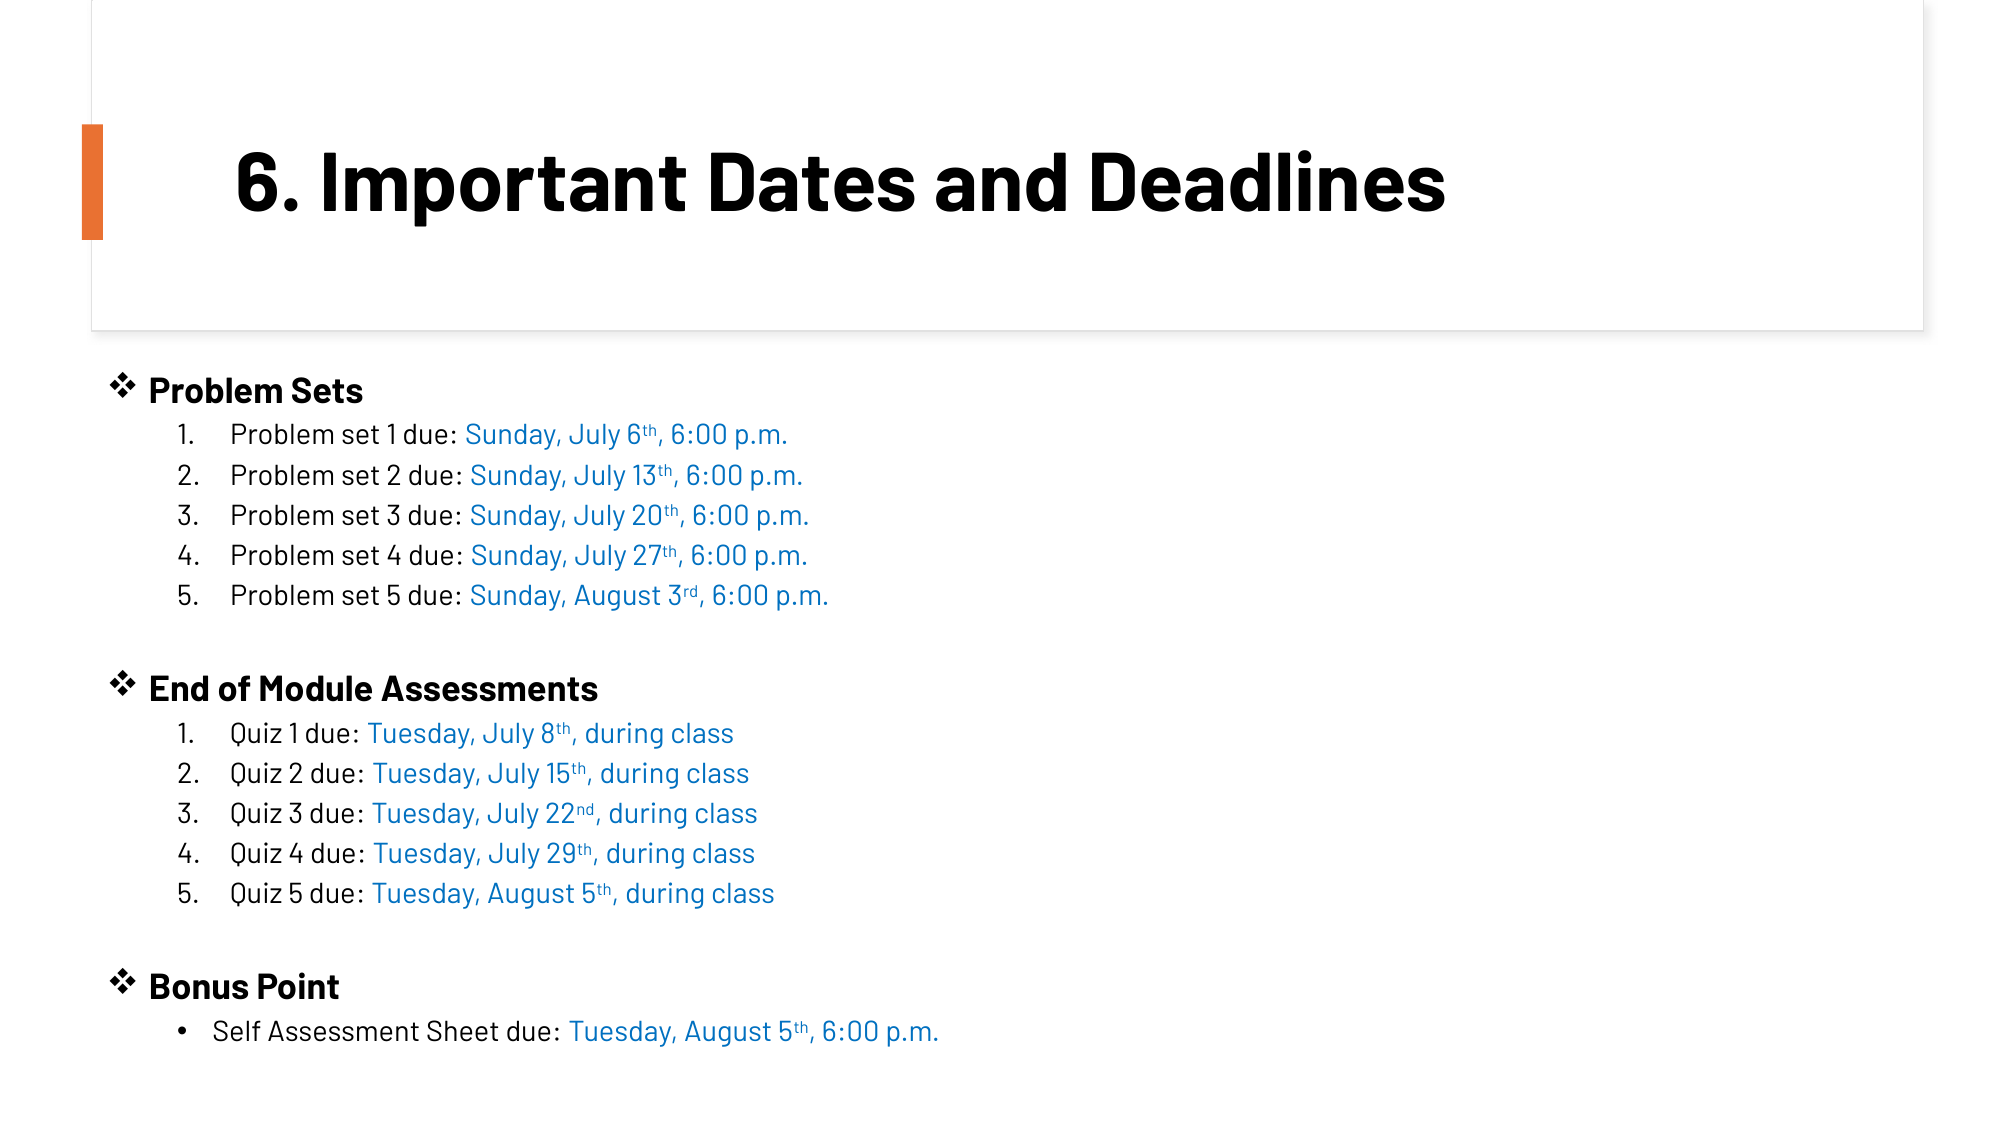

# 6. Important Dates and Deadlines

 Problem Sets
Problem set 1 due: Sunday, July 6th, 6:00 p.m.
Problem set 2 due: Sunday, July 13th, 6:00 p.m.
Problem set 3 due: Sunday, July 20th, 6:00 p.m.
Problem set 4 due: Sunday, July 27th, 6:00 p.m.
Problem set 5 due: Sunday, August 3rd, 6:00 p.m.

 End of Module Assessments
Quiz 1 due: Tuesday, July 8th, during class
Quiz 2 due: Tuesday, July 15th, during class
Quiz 3 due: Tuesday, July 22nd, during class
Quiz 4 due: Tuesday, July 29th, during class
Quiz 5 due: Tuesday, August 5th, during class

 Bonus Point
Self Assessment Sheet due: Tuesday, August 5th, 6:00 p.m.